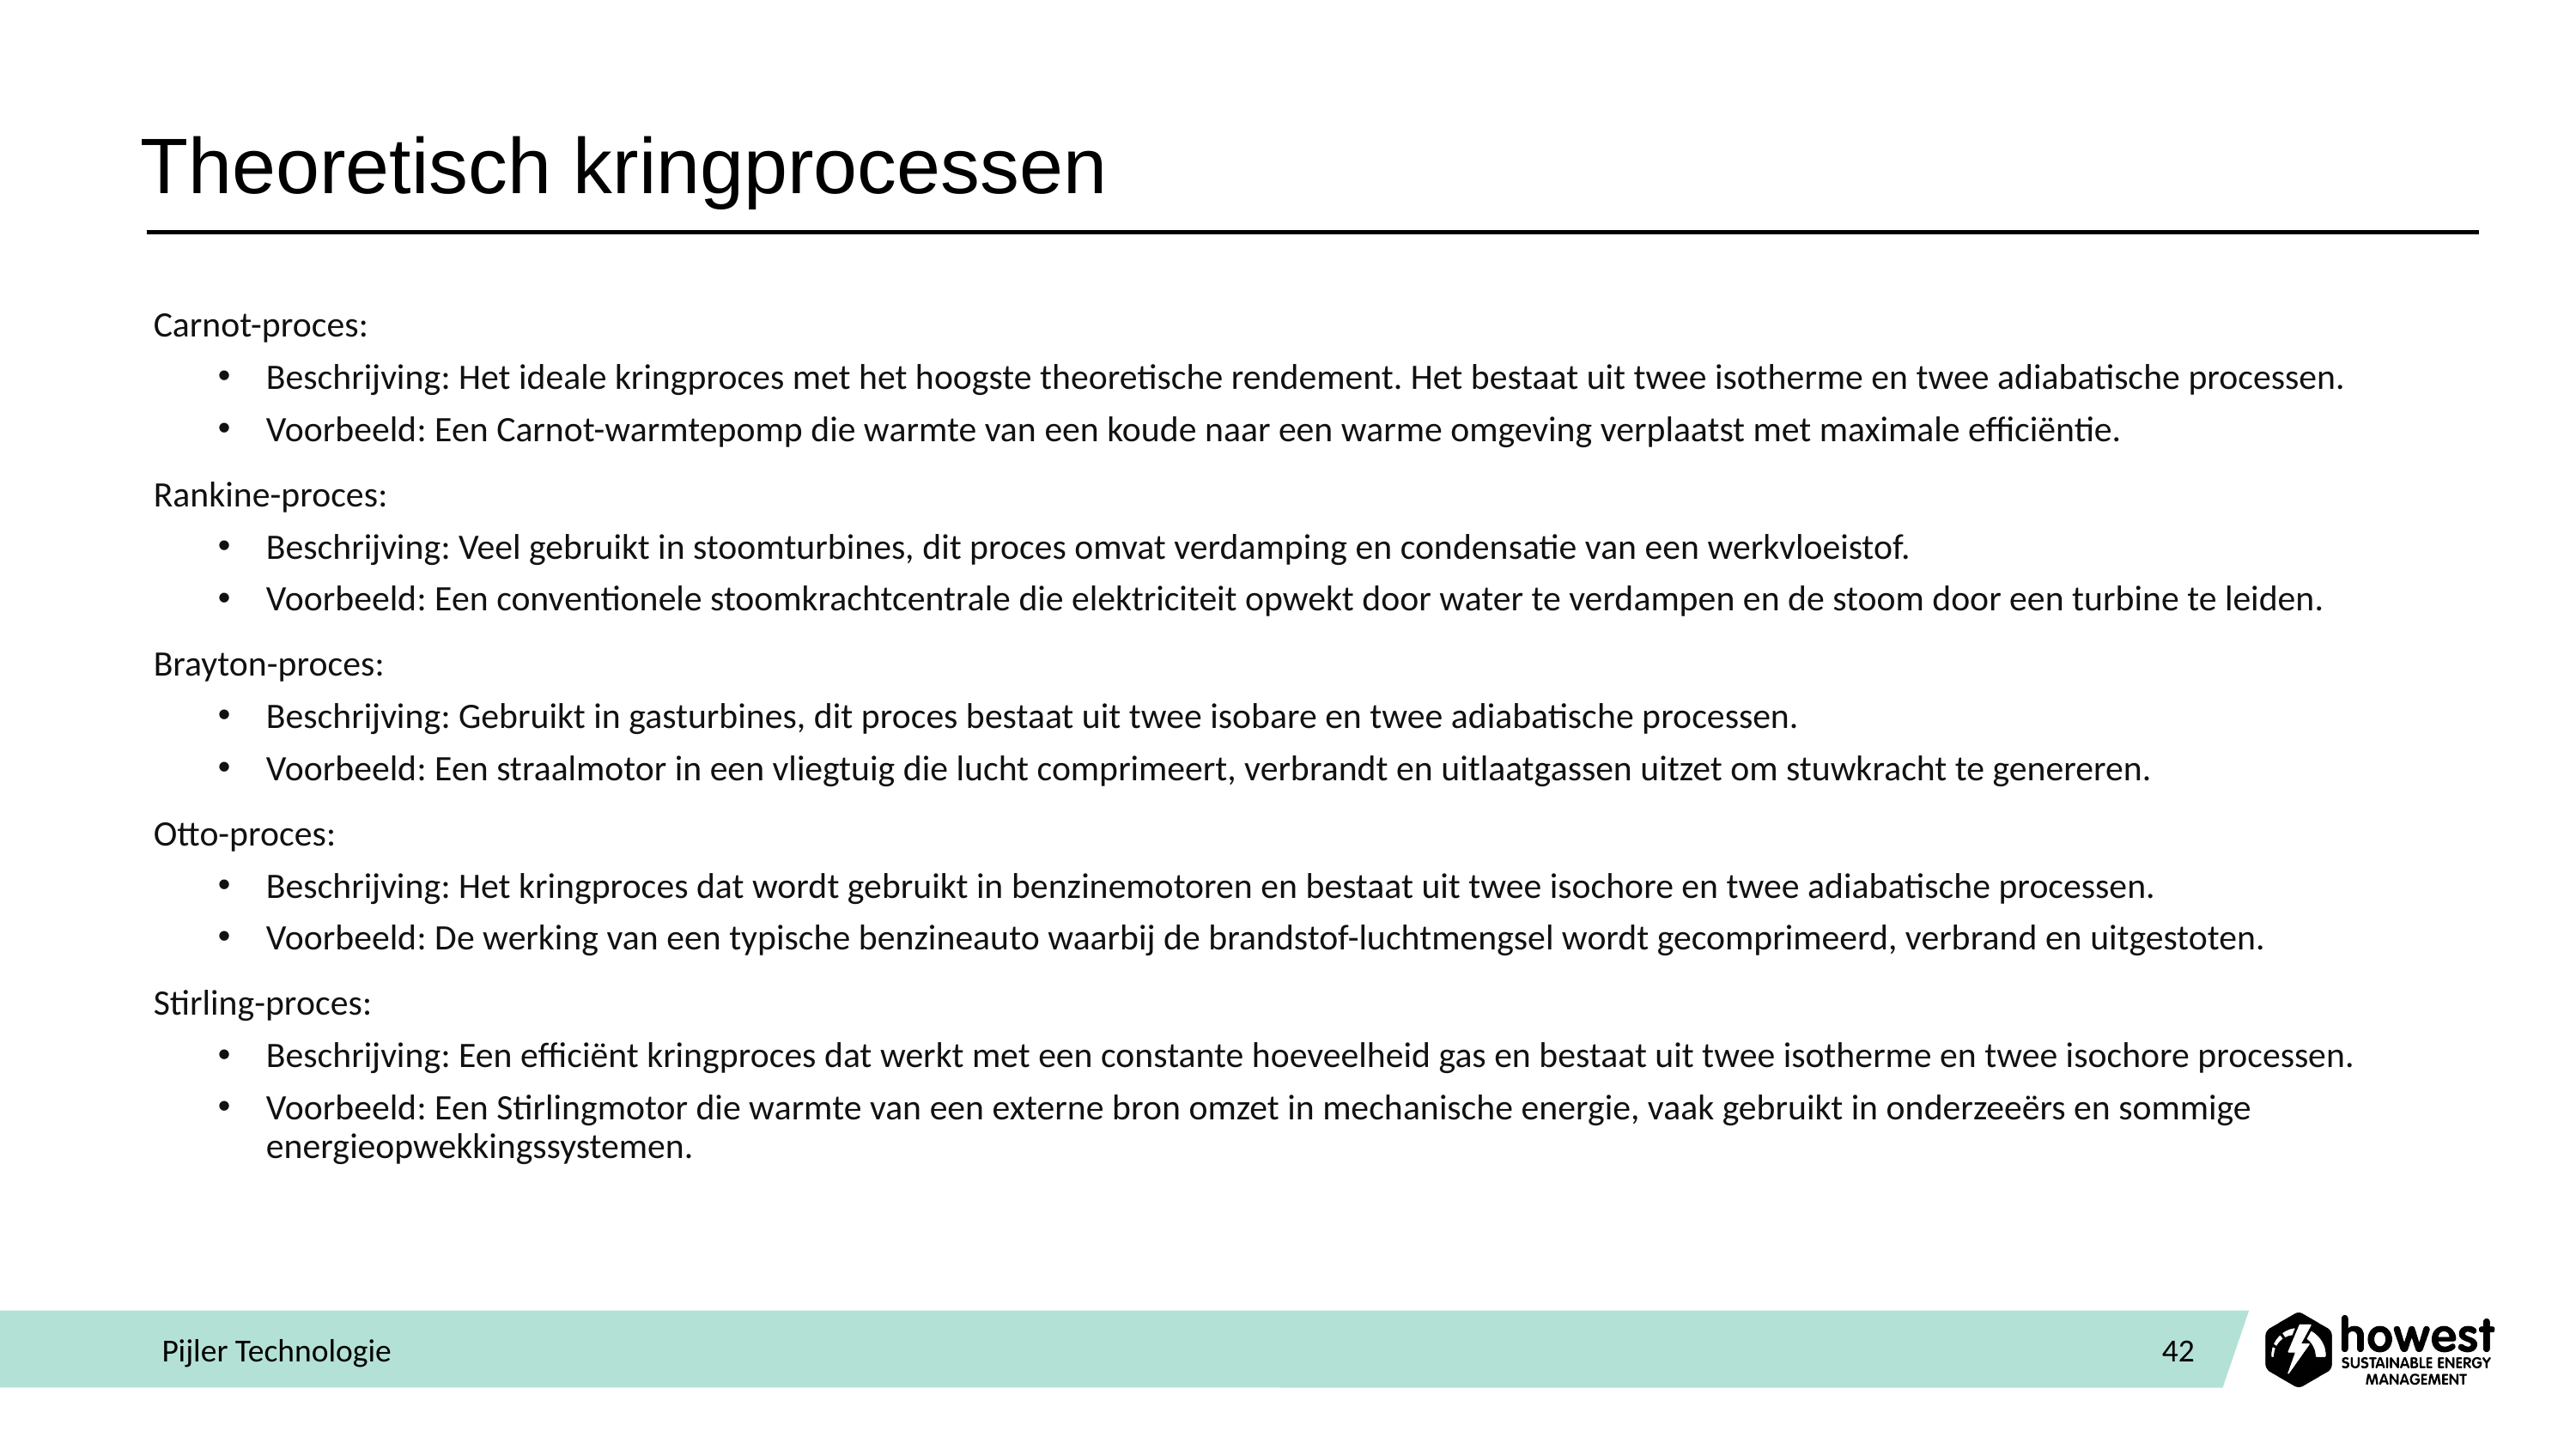

# Theoretisch kringprocessen
Carnot-proces:
Beschrijving: Het ideale kringproces met het hoogste theoretische rendement. Het bestaat uit twee isotherme en twee adiabatische processen.
Voorbeeld: Een Carnot-warmtepomp die warmte van een koude naar een warme omgeving verplaatst met maximale efficiëntie.
Rankine-proces:
Beschrijving: Veel gebruikt in stoomturbines, dit proces omvat verdamping en condensatie van een werkvloeistof.
Voorbeeld: Een conventionele stoomkrachtcentrale die elektriciteit opwekt door water te verdampen en de stoom door een turbine te leiden.
Brayton-proces:
Beschrijving: Gebruikt in gasturbines, dit proces bestaat uit twee isobare en twee adiabatische processen.
Voorbeeld: Een straalmotor in een vliegtuig die lucht comprimeert, verbrandt en uitlaatgassen uitzet om stuwkracht te genereren.
Otto-proces:
Beschrijving: Het kringproces dat wordt gebruikt in benzinemotoren en bestaat uit twee isochore en twee adiabatische processen.
Voorbeeld: De werking van een typische benzineauto waarbij de brandstof-luchtmengsel wordt gecomprimeerd, verbrand en uitgestoten.
Stirling-proces:
Beschrijving: Een efficiënt kringproces dat werkt met een constante hoeveelheid gas en bestaat uit twee isotherme en twee isochore processen.
Voorbeeld: Een Stirlingmotor die warmte van een externe bron omzet in mechanische energie, vaak gebruikt in onderzeeërs en sommige energieopwekkingssystemen.

Pijler Technologie
42